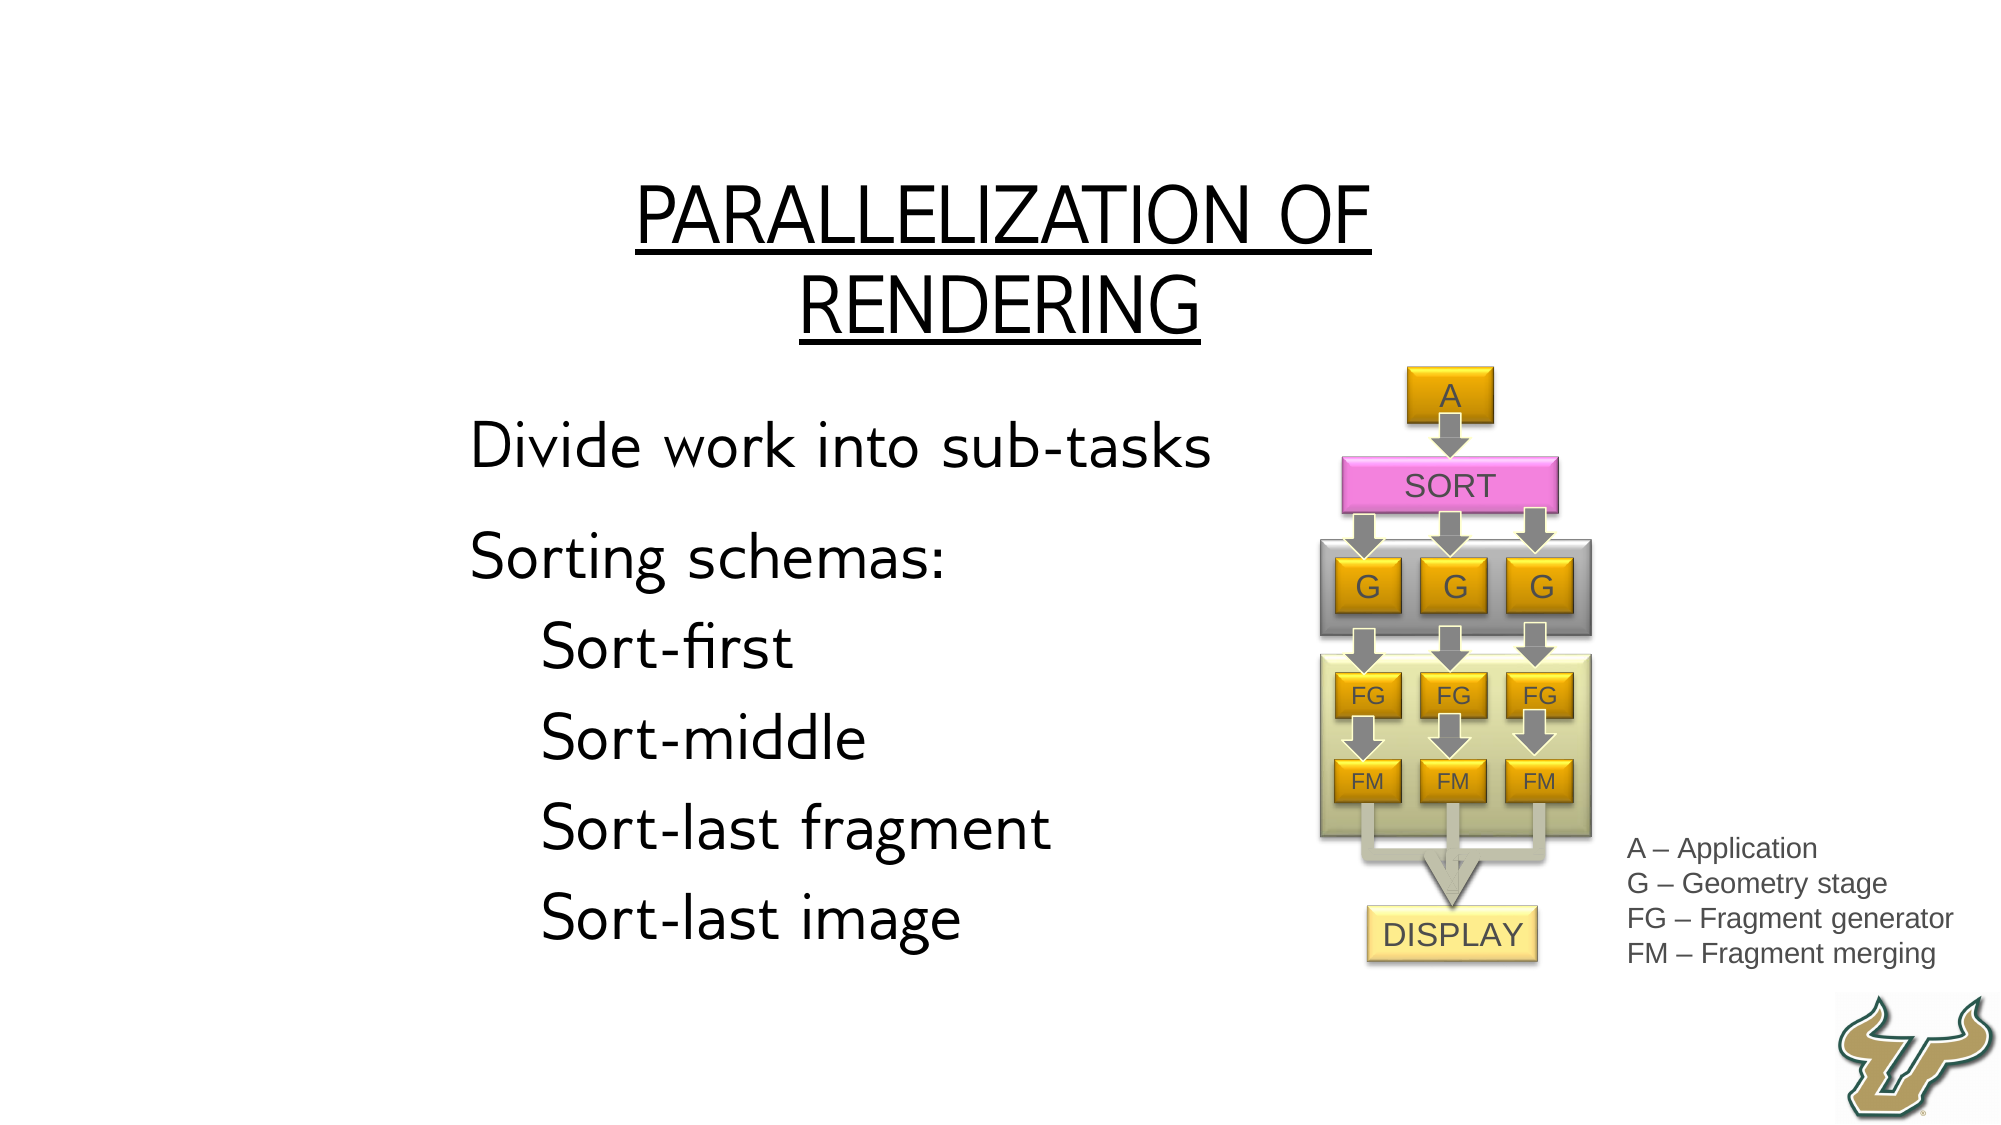

Parallelization of rendering
Divide work into sub-tasks
Sorting schemas:
Sort-first
Sort-middle
Sort-last fragment
Sort-last image

A

SORT

G	G	G

FG
FG
FG

FM
FM
FM

A – Application
G – Geometry stage
FG – Fragment generator
FM – Fragment merging

DISPLAY